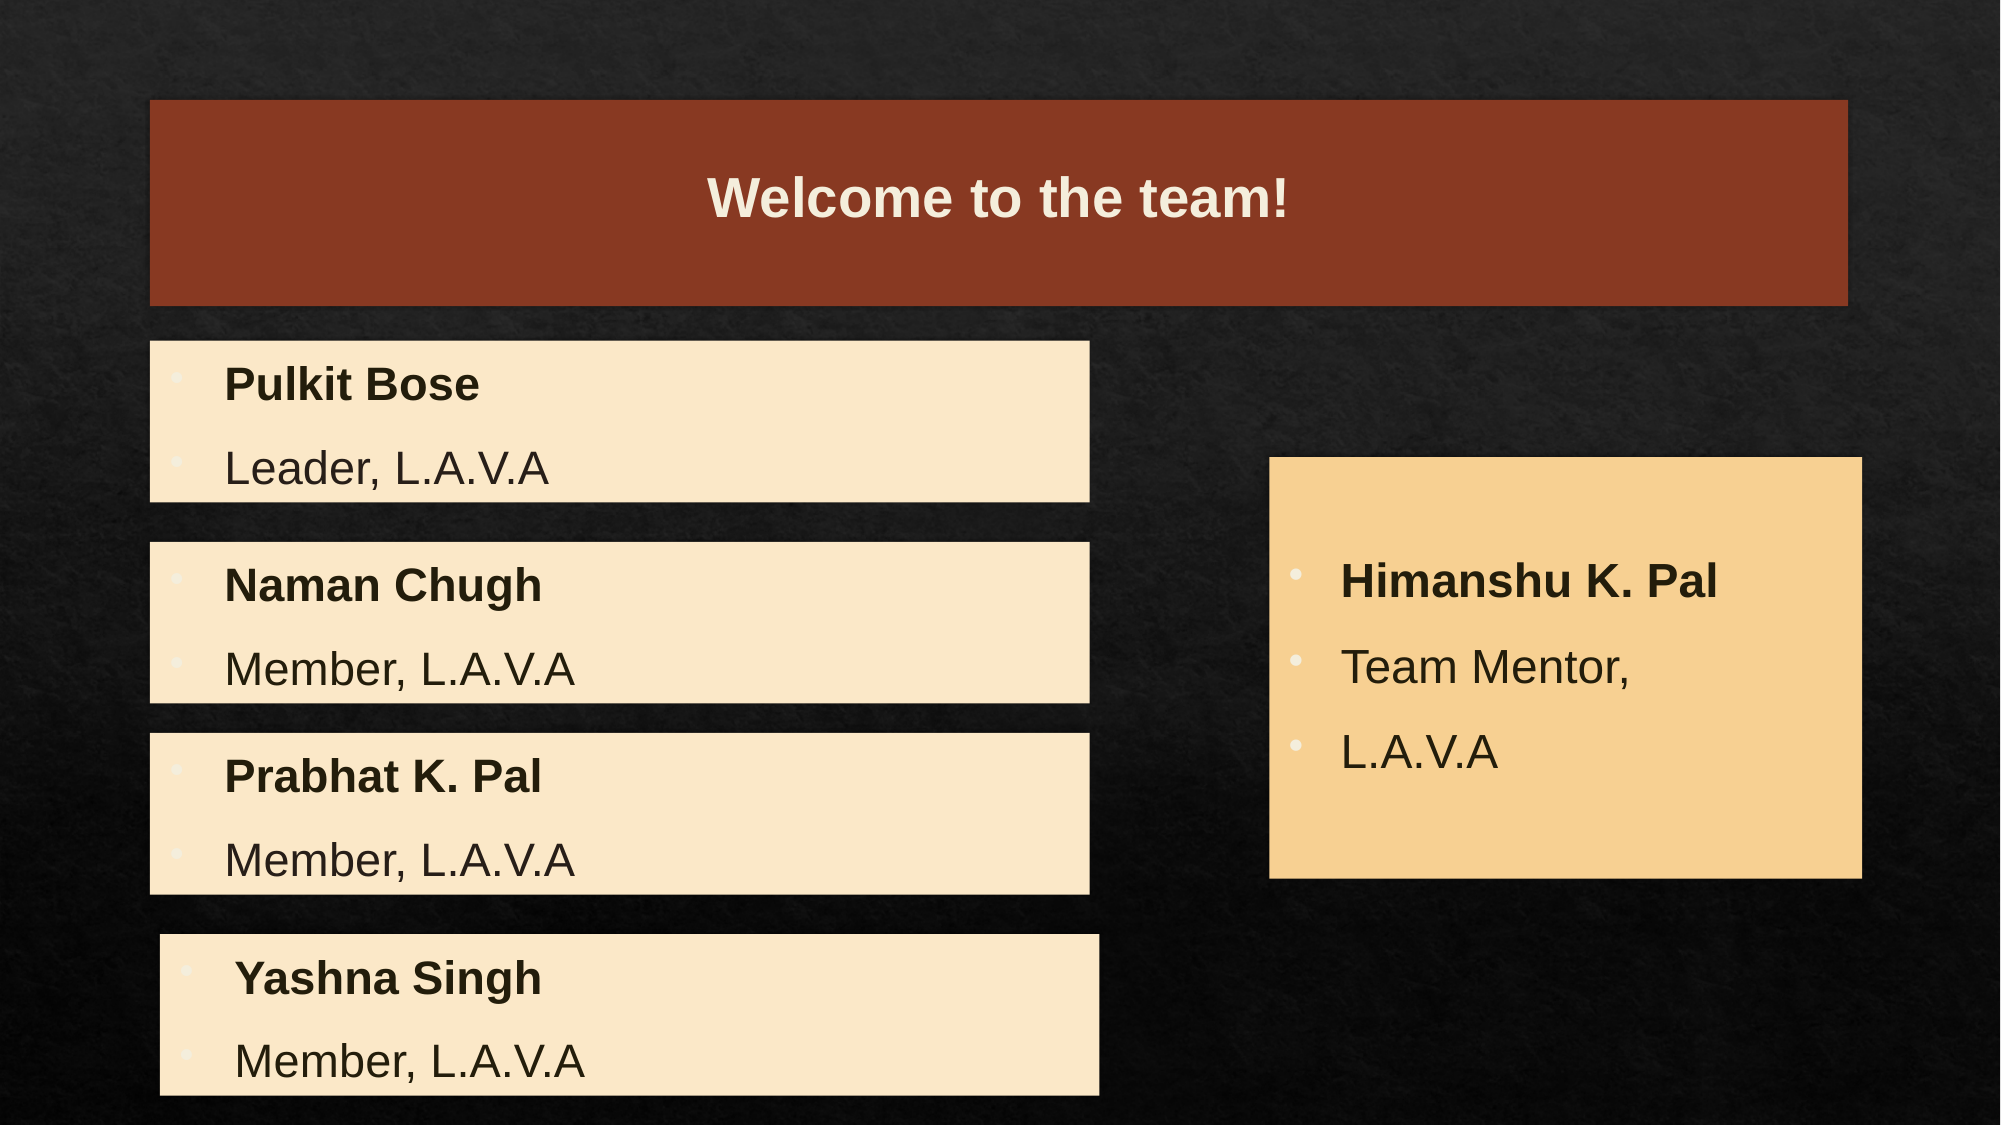

# Welcome to the team!
Pulkit Bose
Leader, L.A.V.A

Himanshu K. Pal
Team Mentor,
L.A.V.A

Naman Chugh
Member, L.A.V.A

Prabhat K. Pal
Member, L.A.V.A

Yashna Singh
Member, L.A.V.A